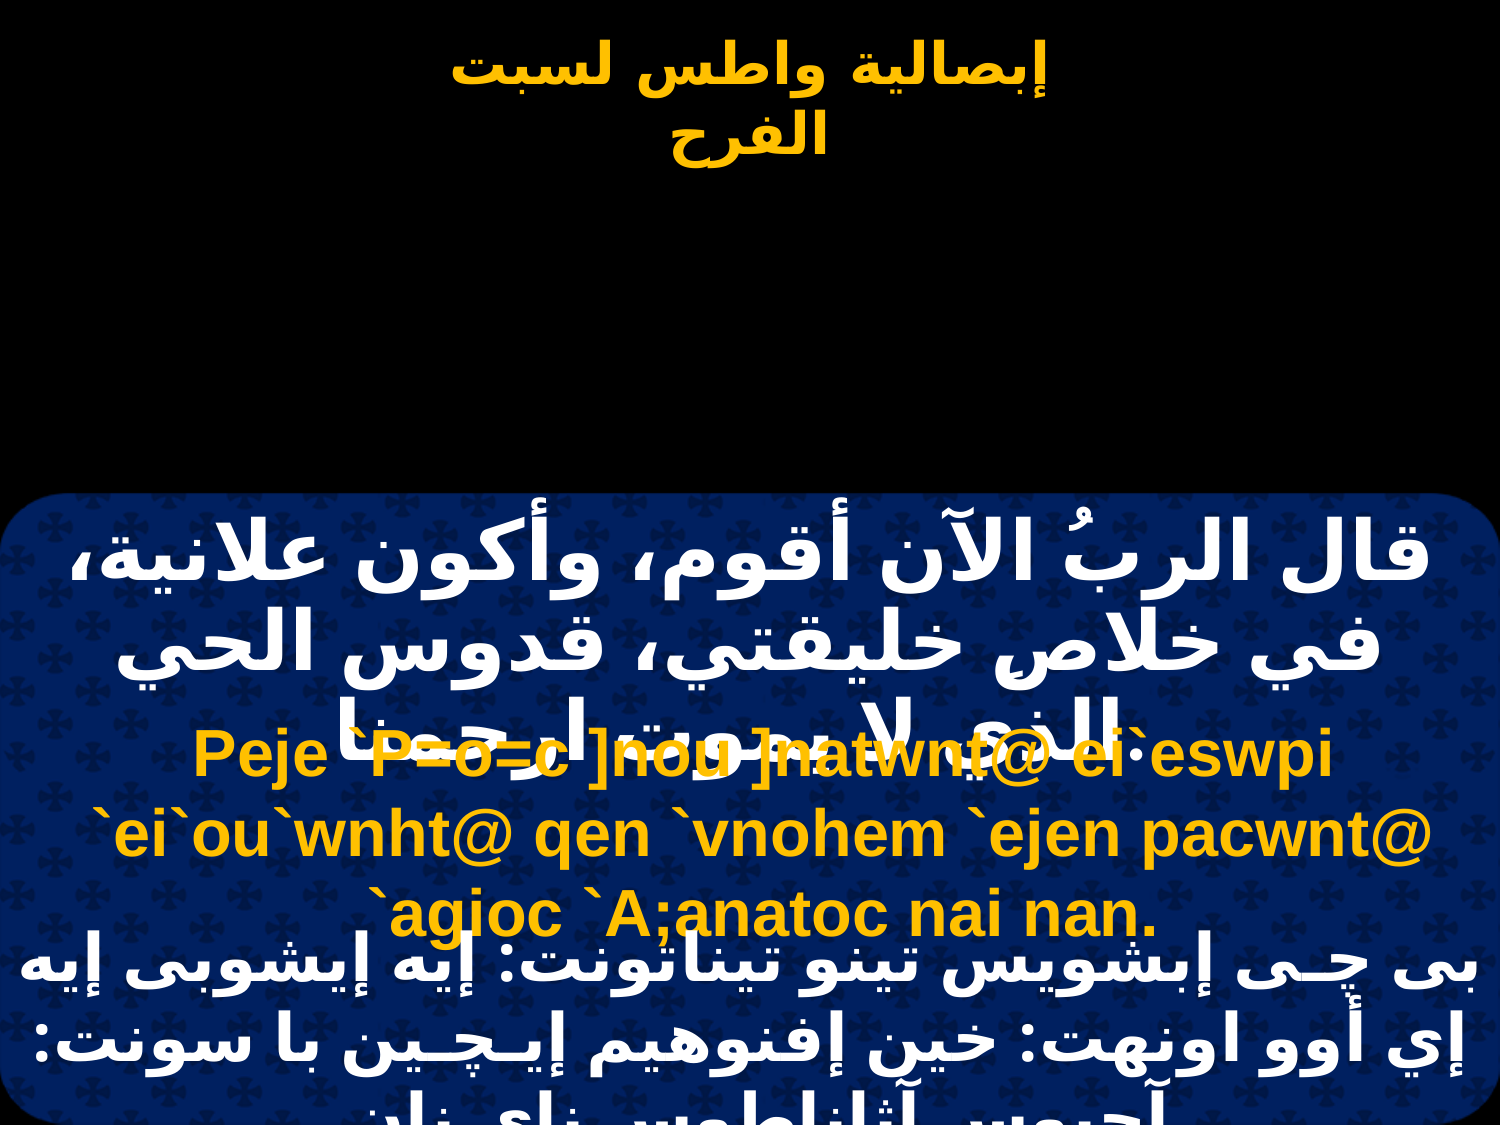

قال الربُ الآن أقوم، وأكون علانية، في خلاصِ خليقتي، قدوس الحي الذي لا يموت ارحمنا.

Peje `P=o=c ]nou ]natwnt@ ei`eswpi `ei`ou`wnht@ qen `vnohem `ejen pacwnt@ `agioc `A;anatoc nai nan.

بى ﭼـى إبشويس تينو تيناتونت: إيه إيشوبى إيه إي أوو اونهت: خين إفنوهيم إيـﭽـين با سونت: آجيوس آثاناطوس ناى نان.